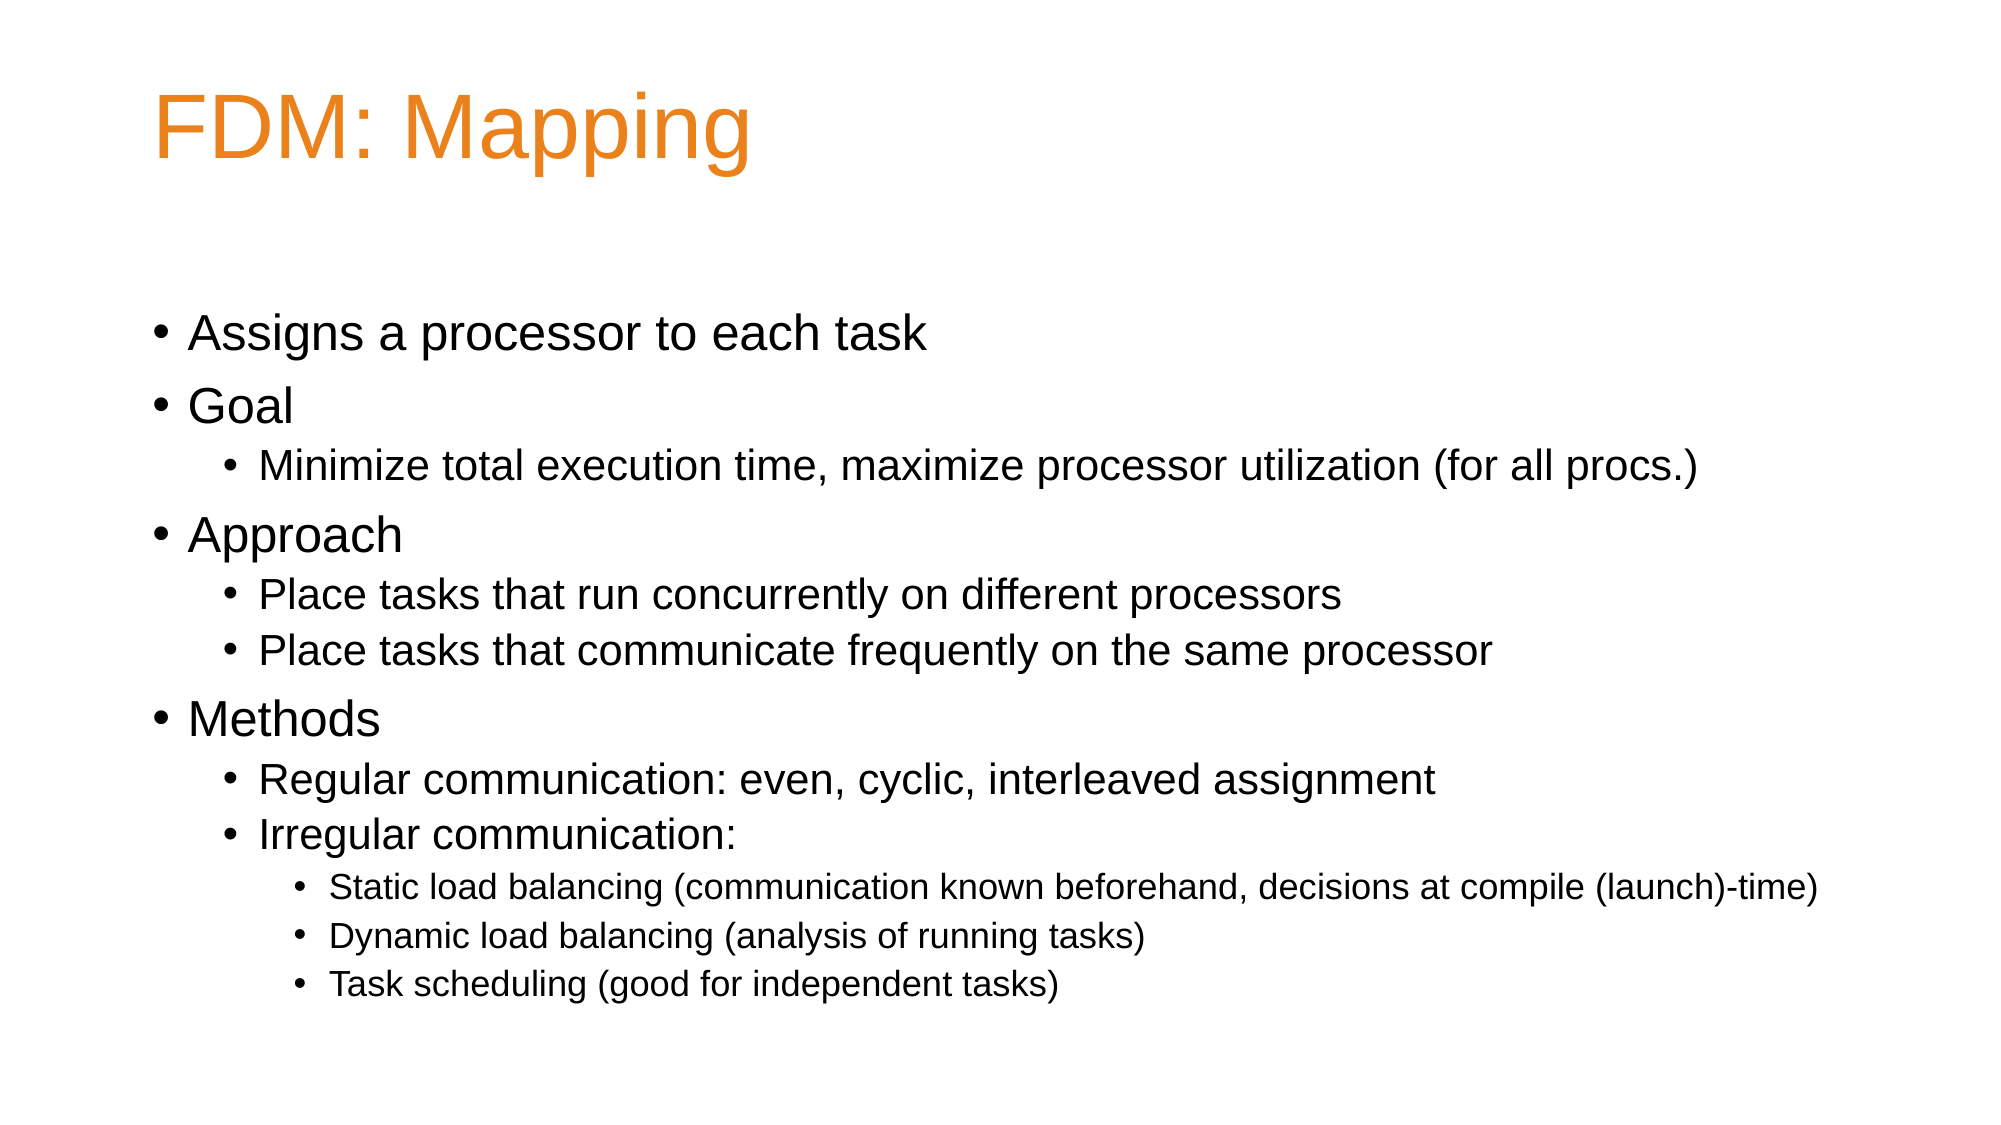

# FDM: Mapping
Assigns a processor to each task
Goal
Minimize total execution time, maximize processor utilization (for all procs.)
Approach
Place tasks that run concurrently on different processors
Place tasks that communicate frequently on the same processor
Methods
Regular communication: even, cyclic, interleaved assignment
Irregular communication:
Static load balancing (communication known beforehand, decisions at compile (launch)-time)
Dynamic load balancing (analysis of running tasks)
Task scheduling (good for independent tasks)